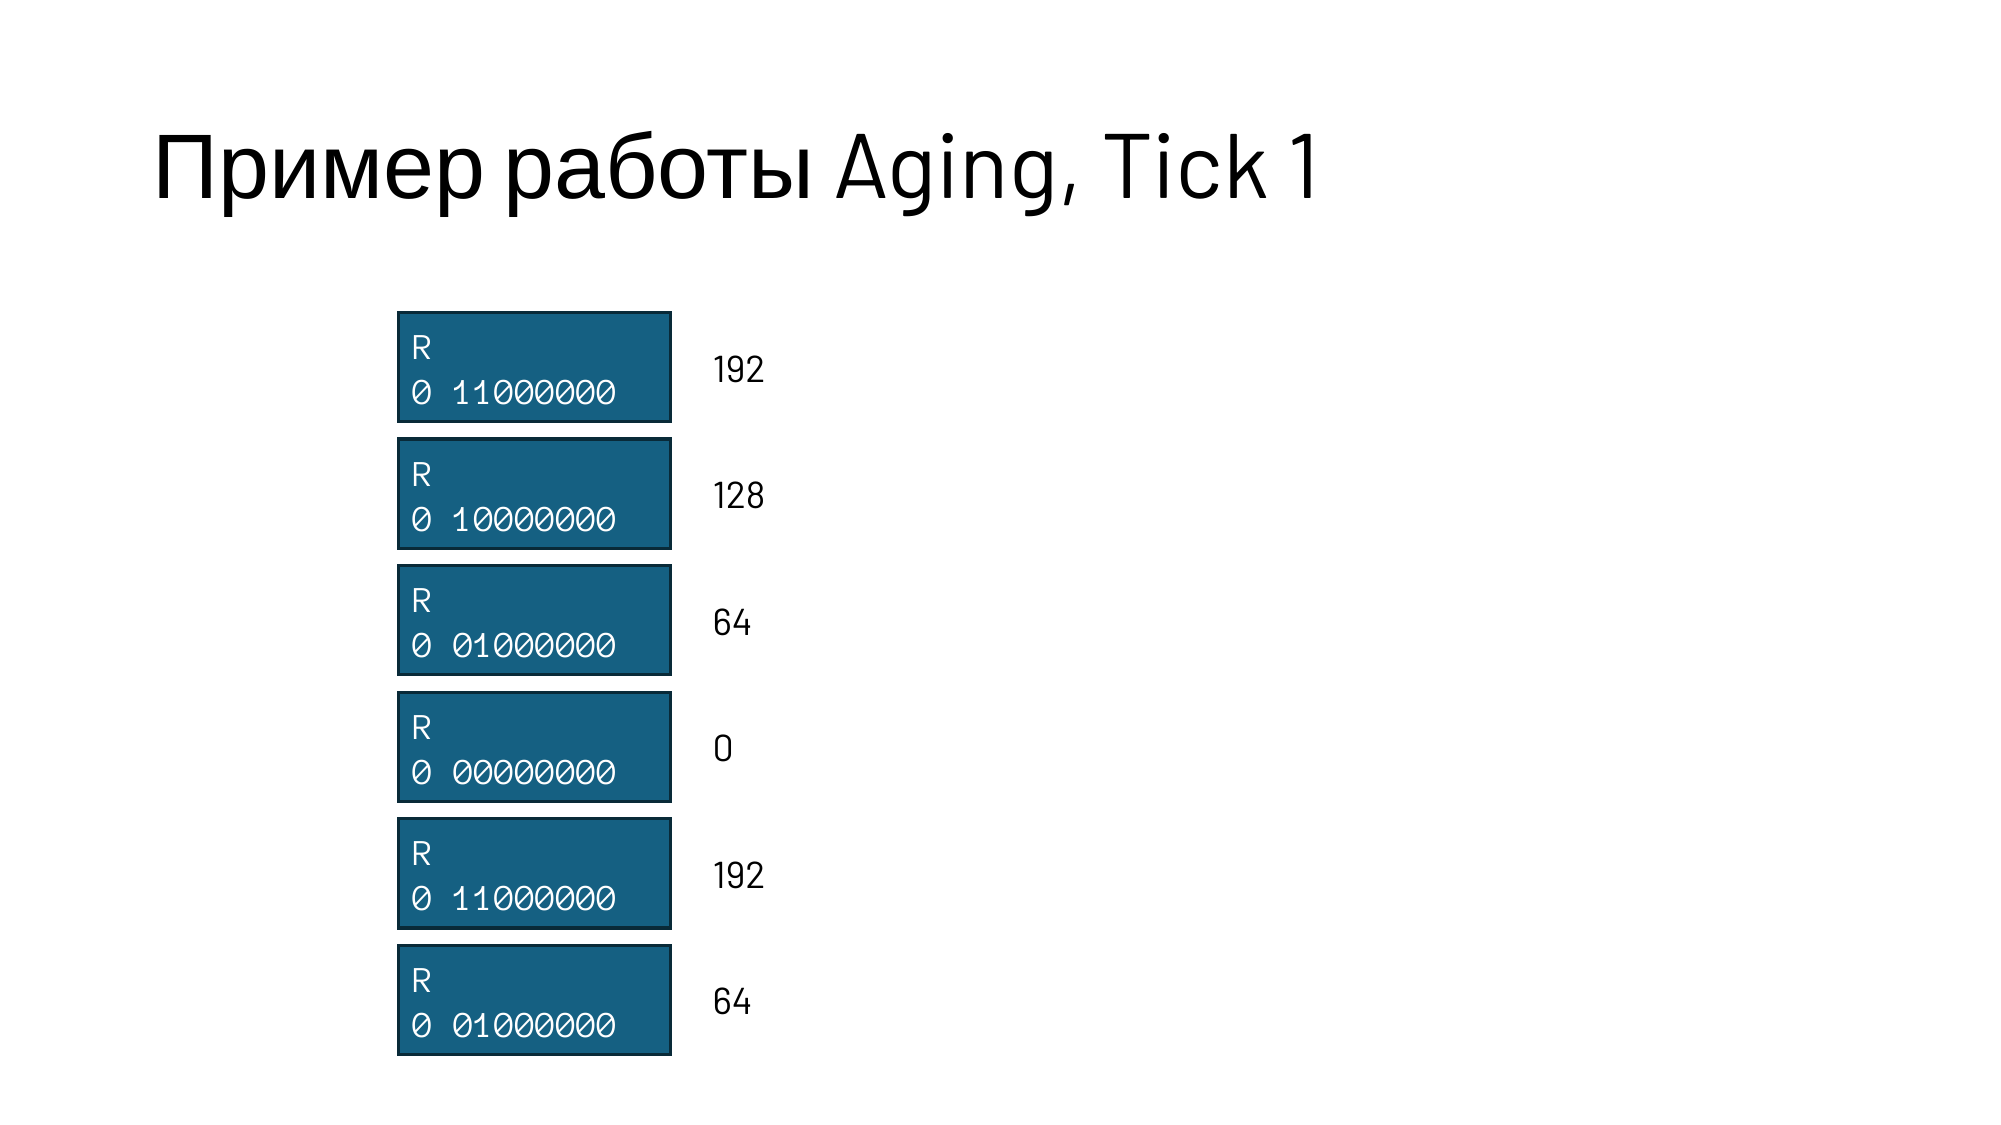

# Пример работы Aging, Tick 1
R
0 11000000
192
R
0 10000000
128
R
0 01000000
64
R
0 00000000
0
R
0 11000000
192
R
0 01000000
64